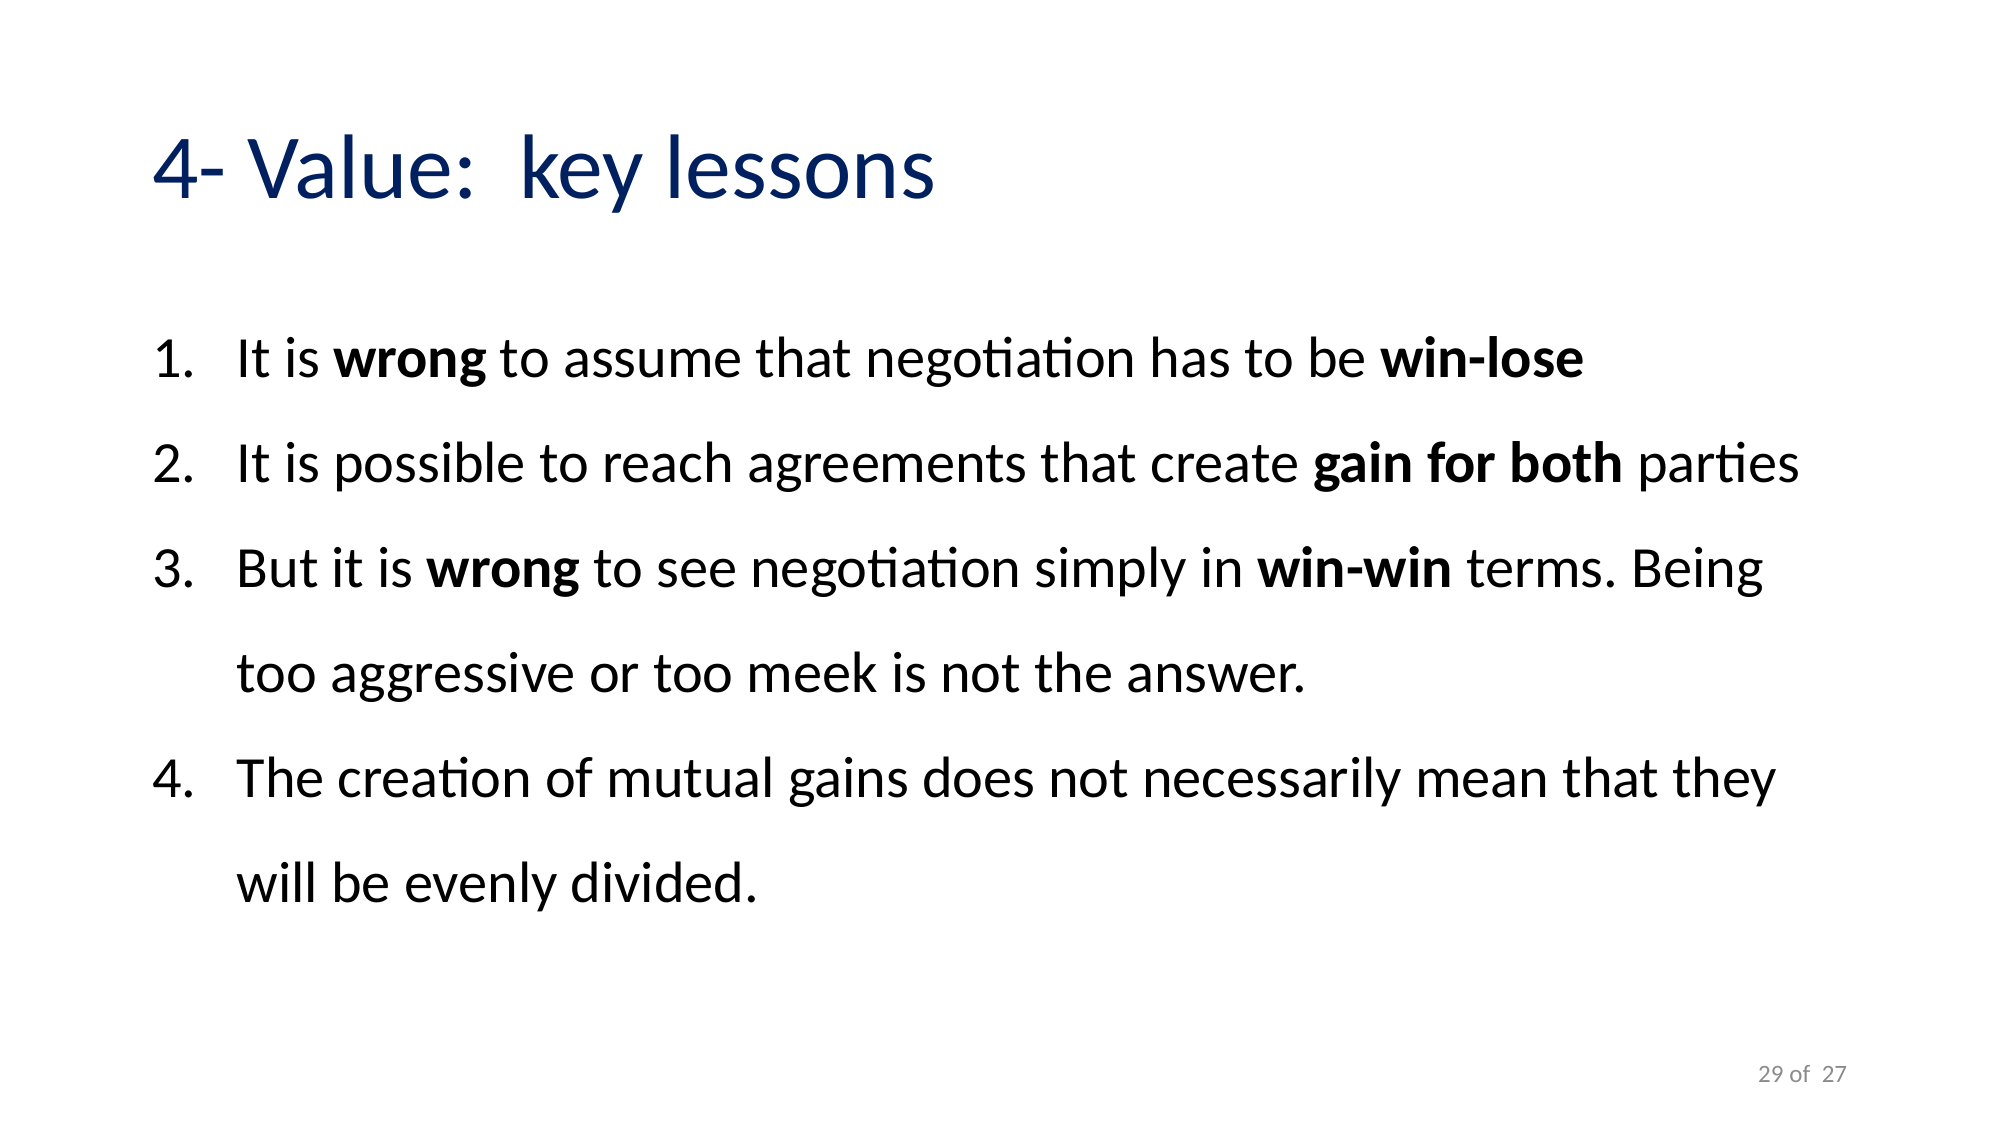

# 4- Value:  key lessons
It is wrong to assume that negotiation has to be win-lose
It is possible to reach agreements that create gain for both parties
But it is wrong to see negotiation simply in win-win terms. Being too aggressive or too meek is not the answer.
The creation of mutual gains does not necessarily mean that they will be evenly divided.

29